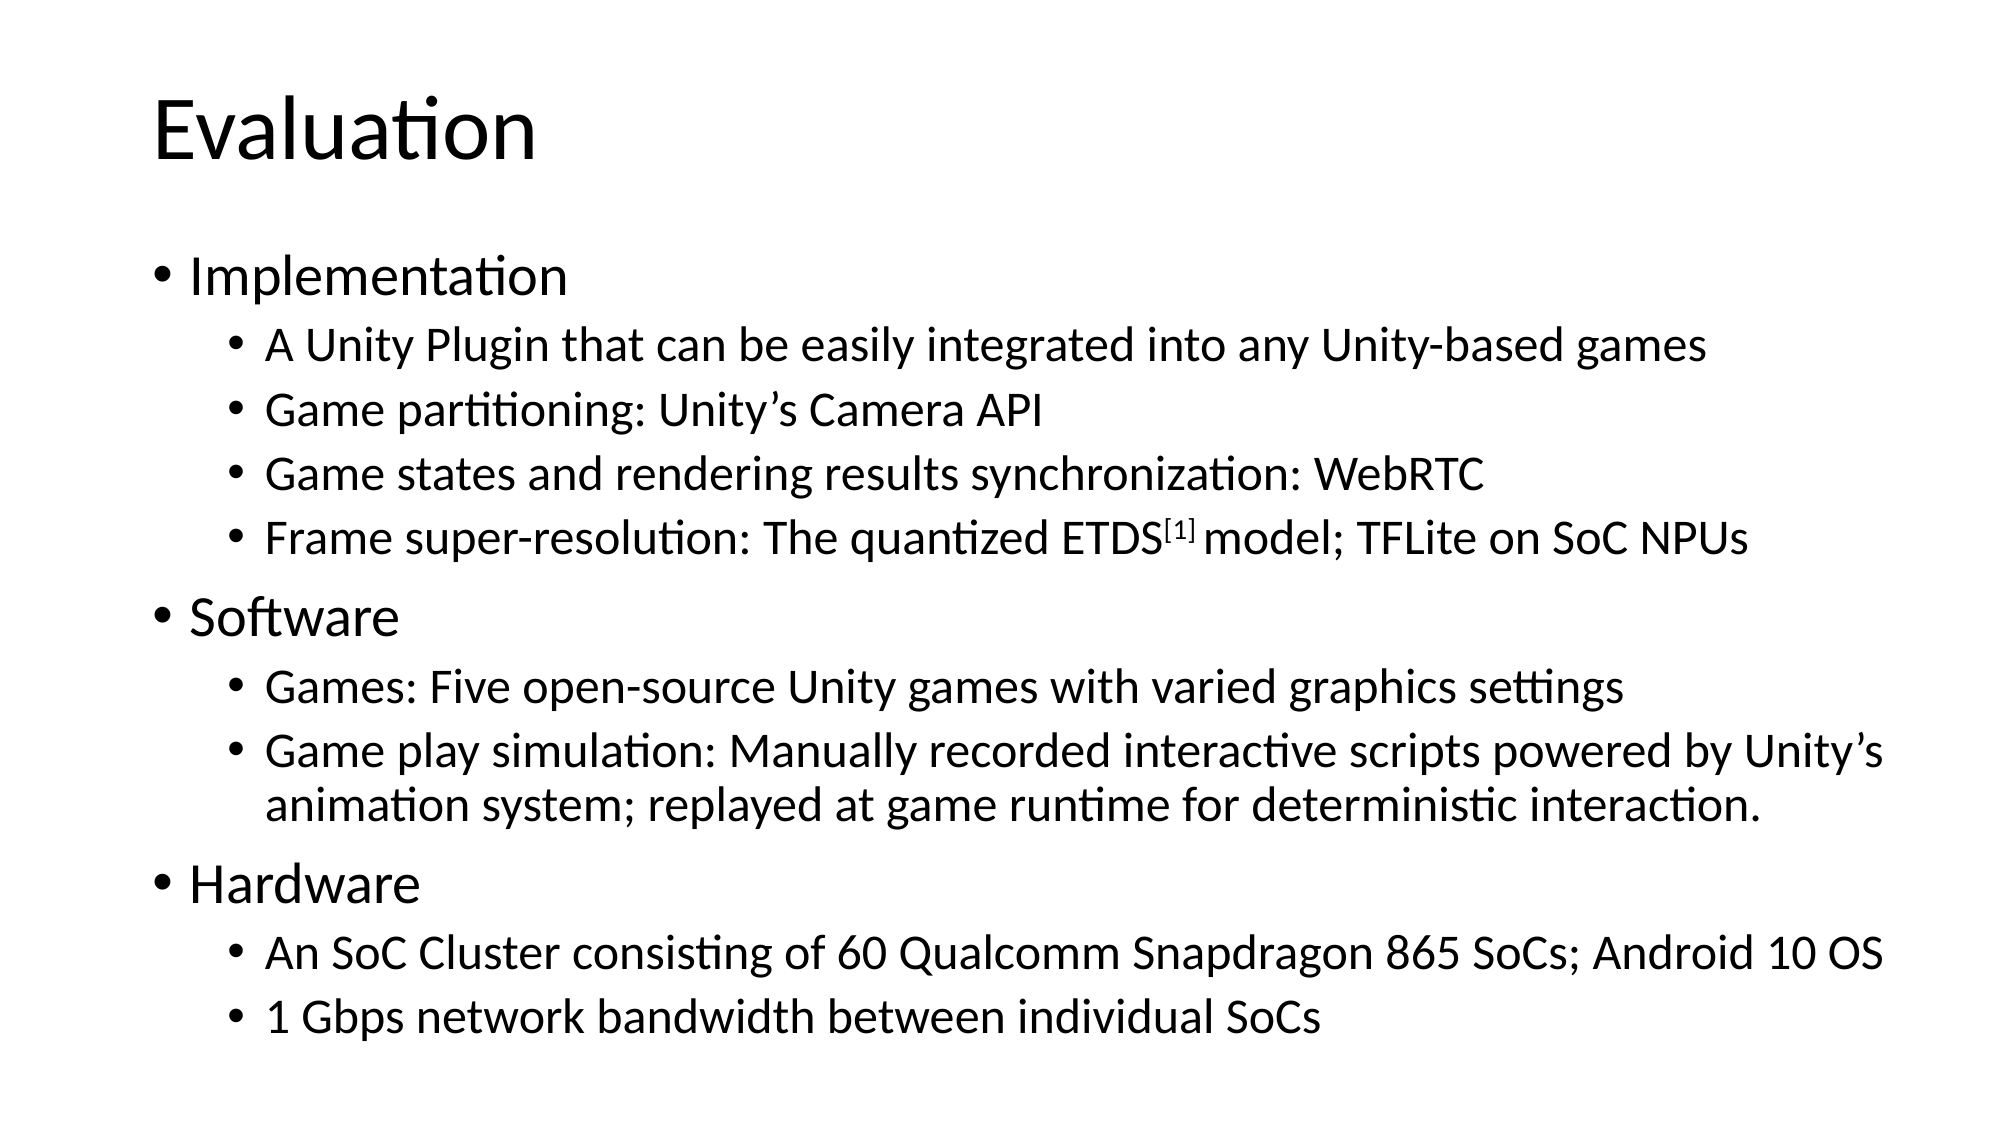

# Evaluation
Implementation
A Unity Plugin that can be easily integrated into any Unity-based games
Game partitioning: Unity’s Camera API
Game states and rendering results synchronization: WebRTC
Frame super-resolution: The quantized ETDS[1] model; TFLite on SoC NPUs
Software
Games: Five open-source Unity games with varied graphics settings
Game play simulation: Manually recorded interactive scripts powered by Unity’s animation system; replayed at game runtime for deterministic interaction.
Hardware
An SoC Cluster consisting of 60 Qualcomm Snapdragon 865 SoCs; Android 10 OS
1 Gbps network bandwidth between individual SoCs